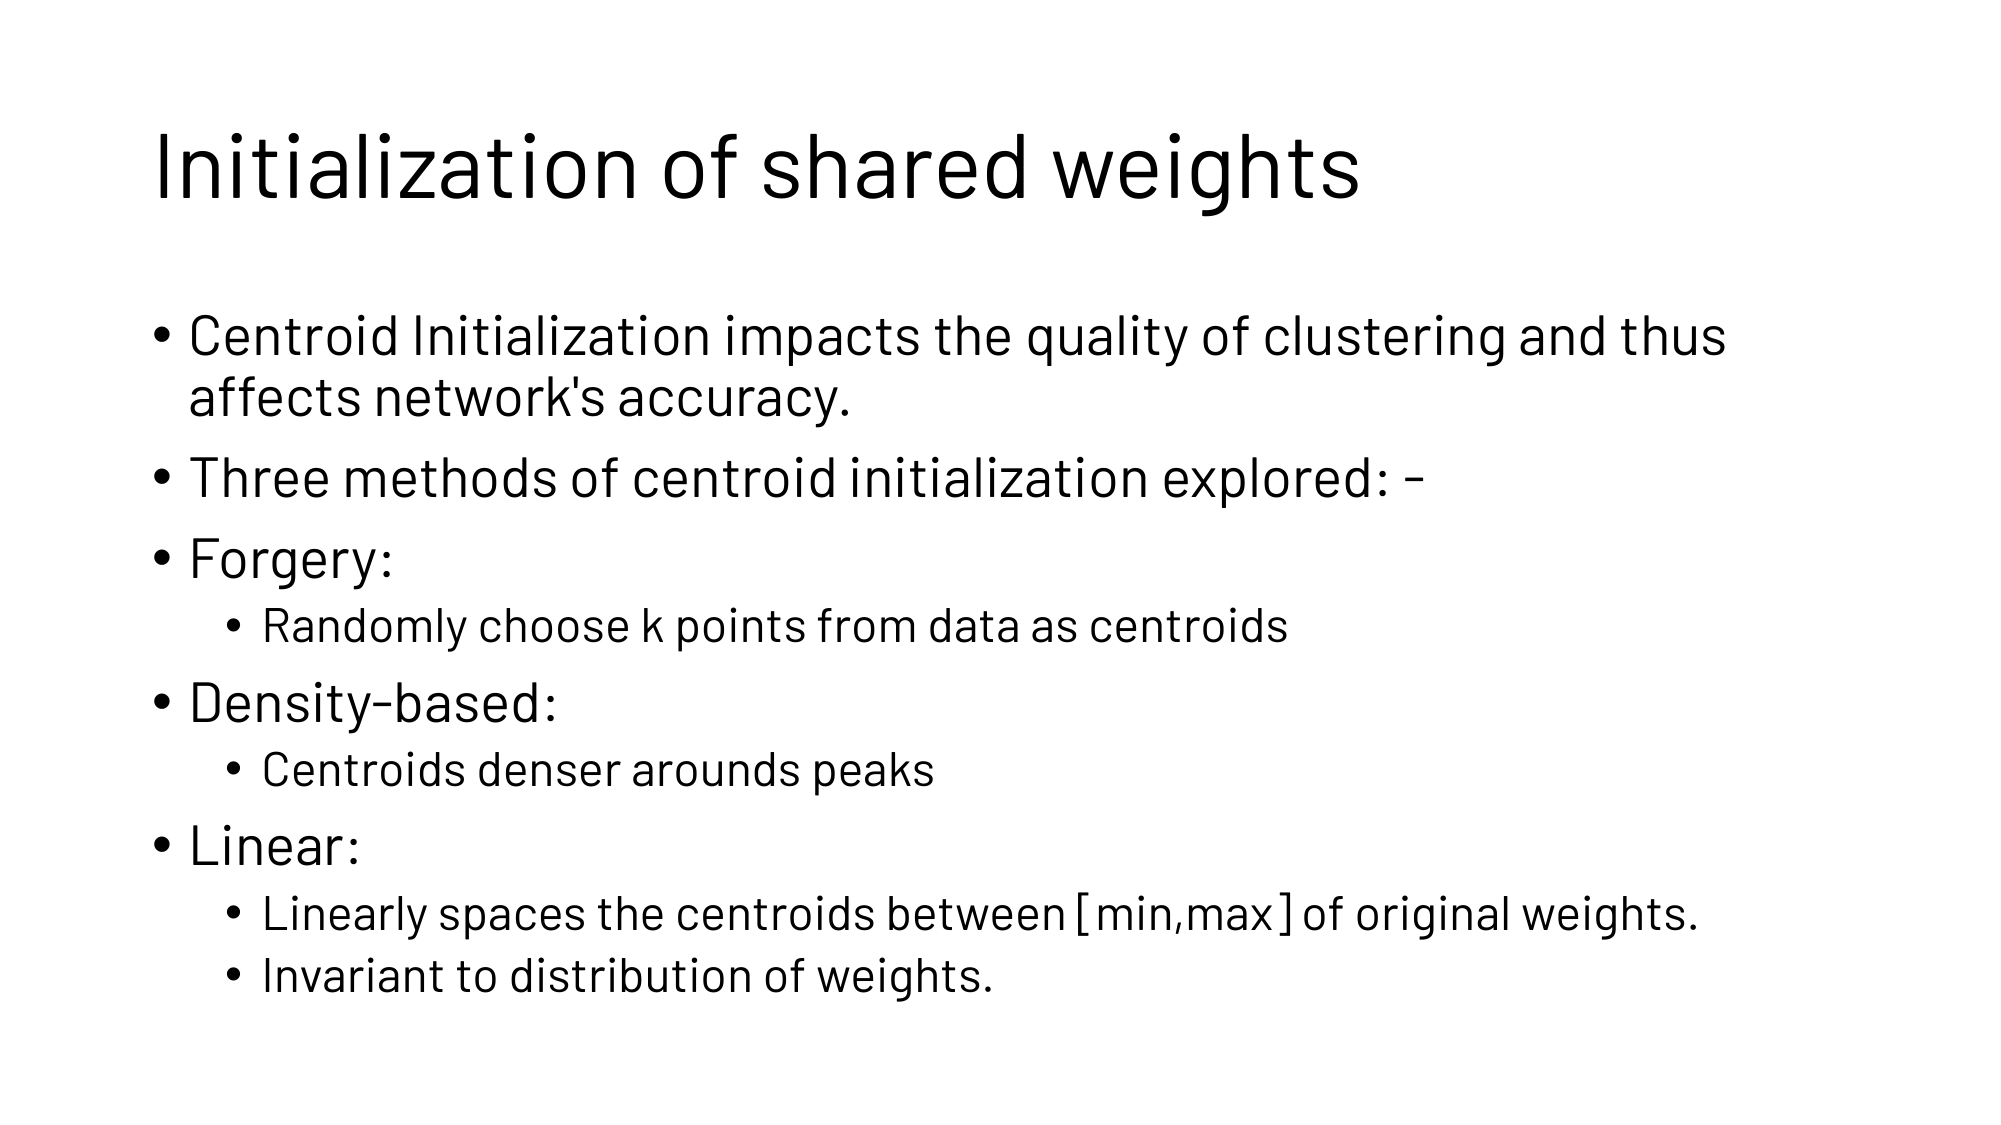

# Initialization of shared weights
Centroid Initialization impacts the quality of clustering and thus affects network's accuracy.
Three methods of centroid initialization explored: -
Forgery:
Randomly choose k points from data as centroids
Density-based:
Centroids denser arounds peaks
Linear:
Linearly spaces the centroids between [min,max] of original weights.
Invariant to distribution of weights.